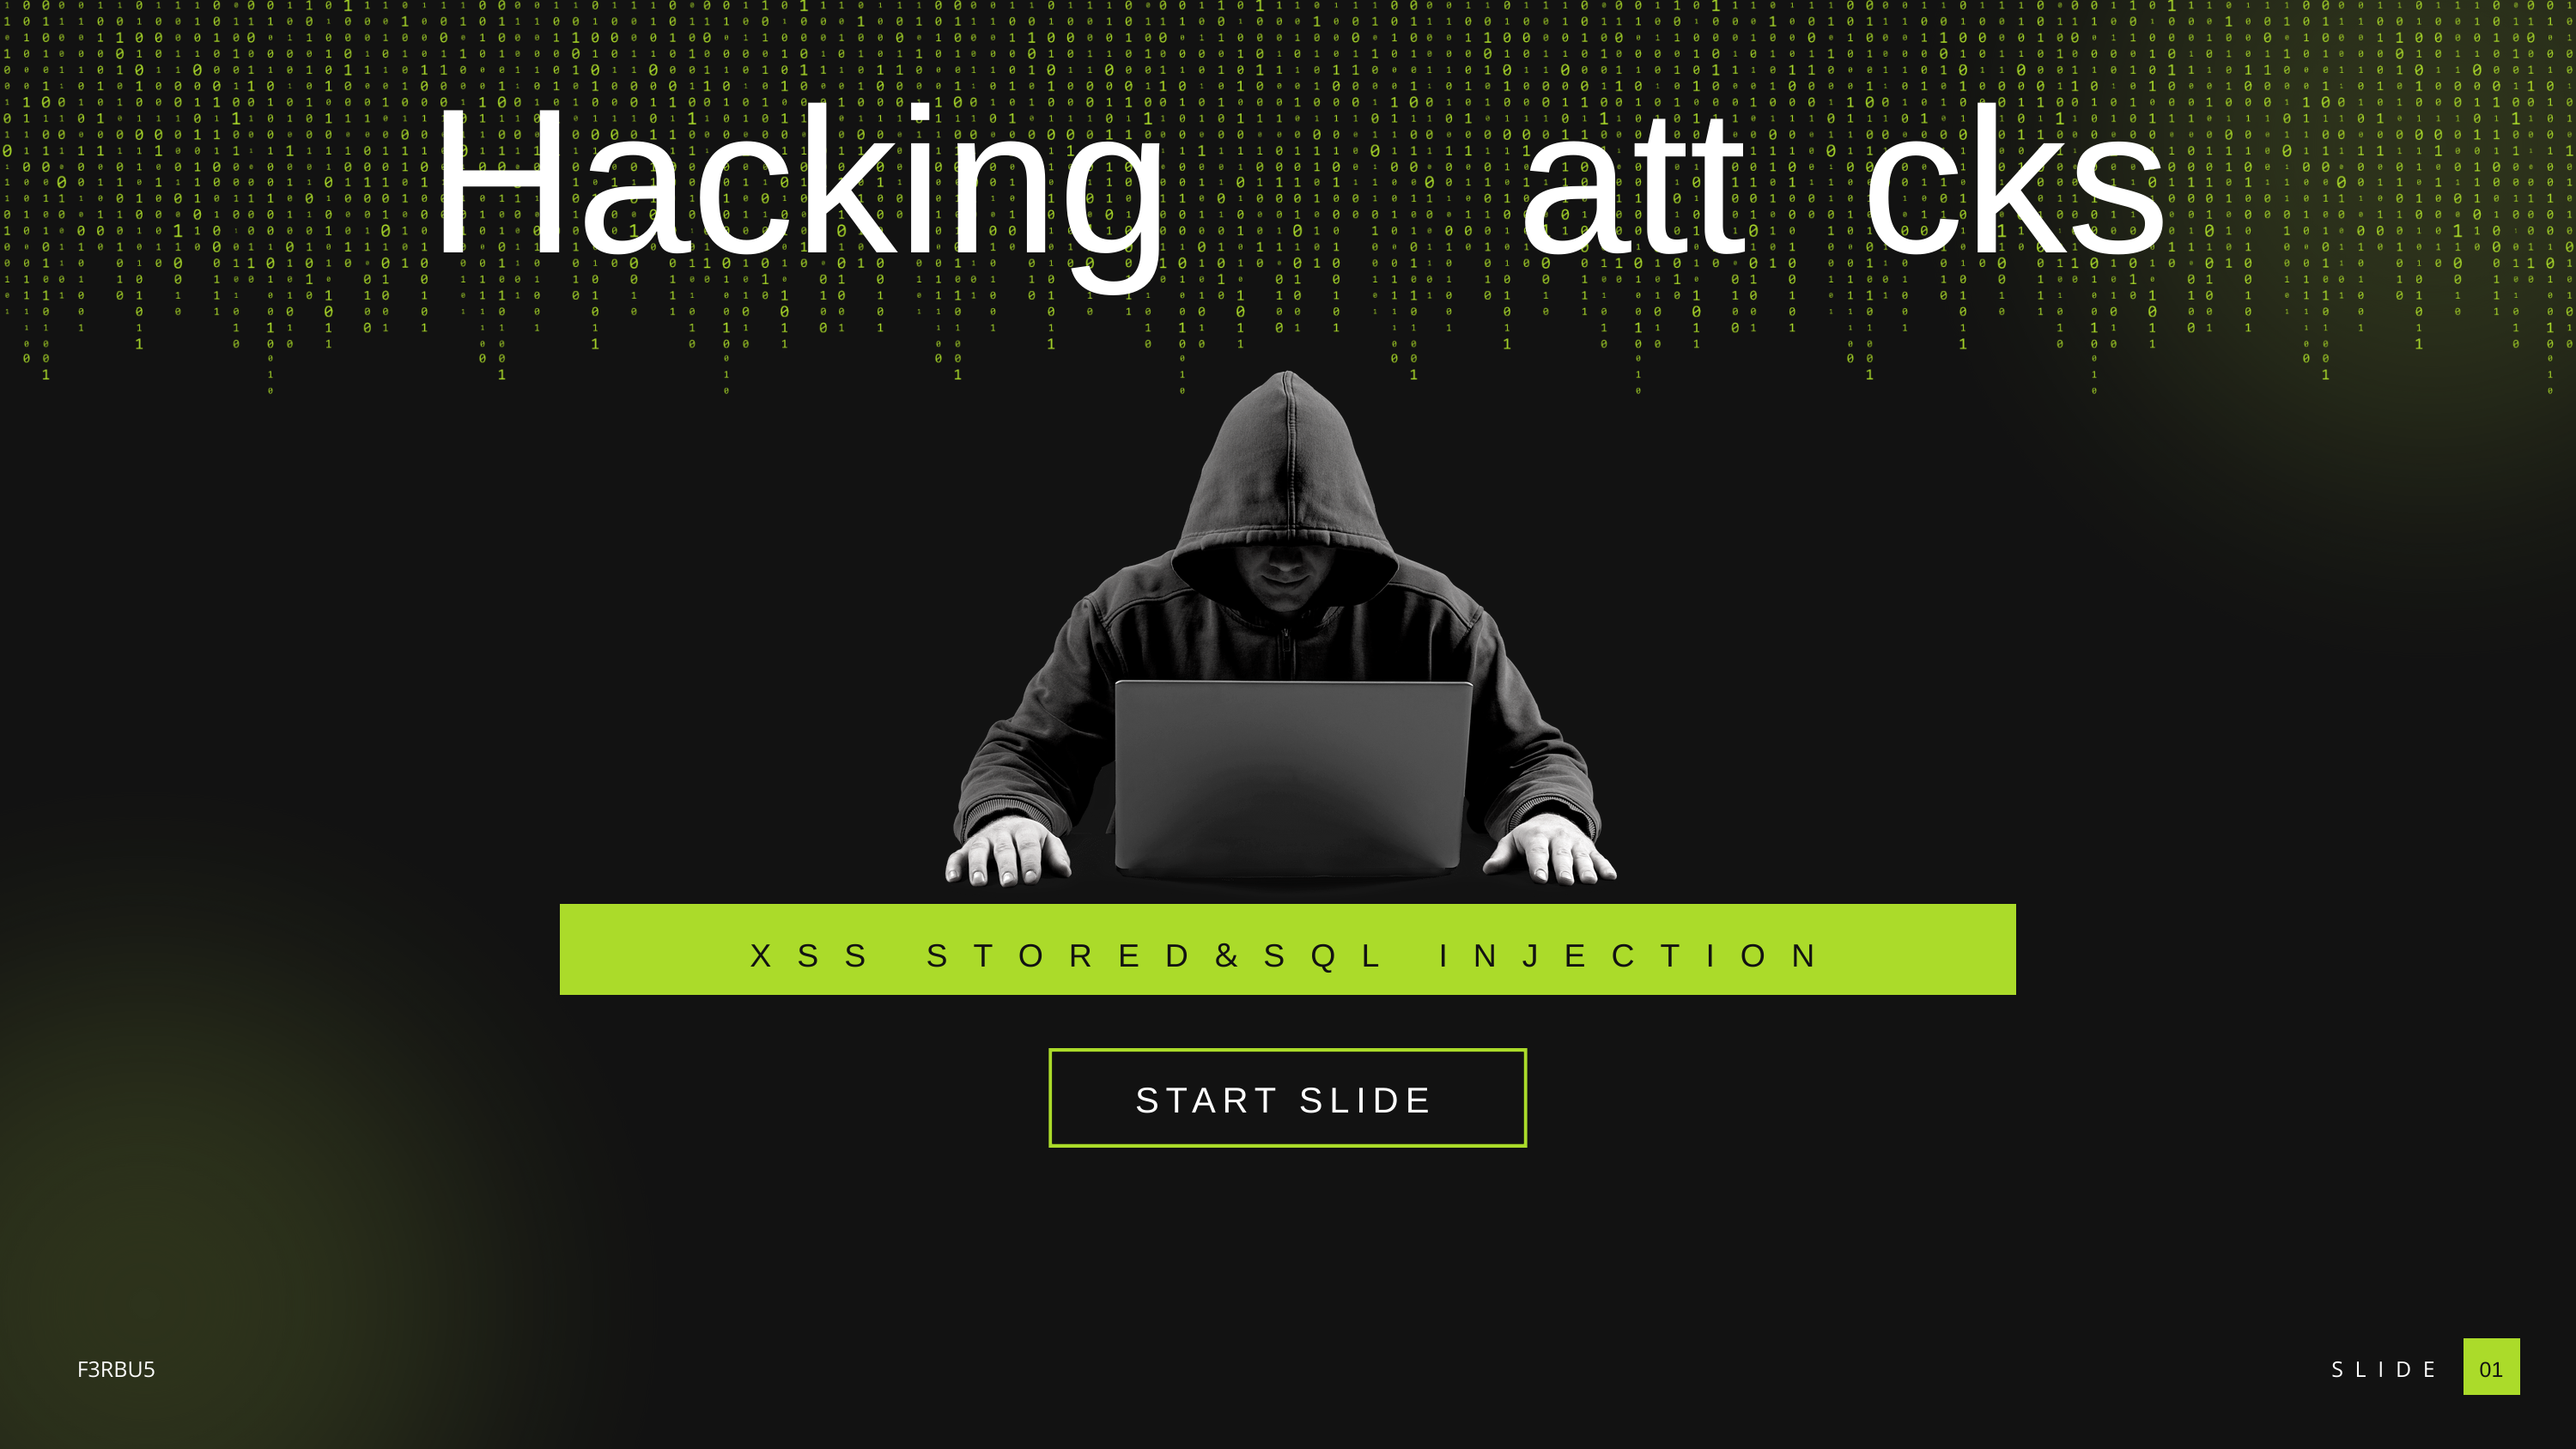

Hacking      att  cks

XSS STORED&SQL INJECTION

START SLIDE

F3RBU5
SLIDE
01